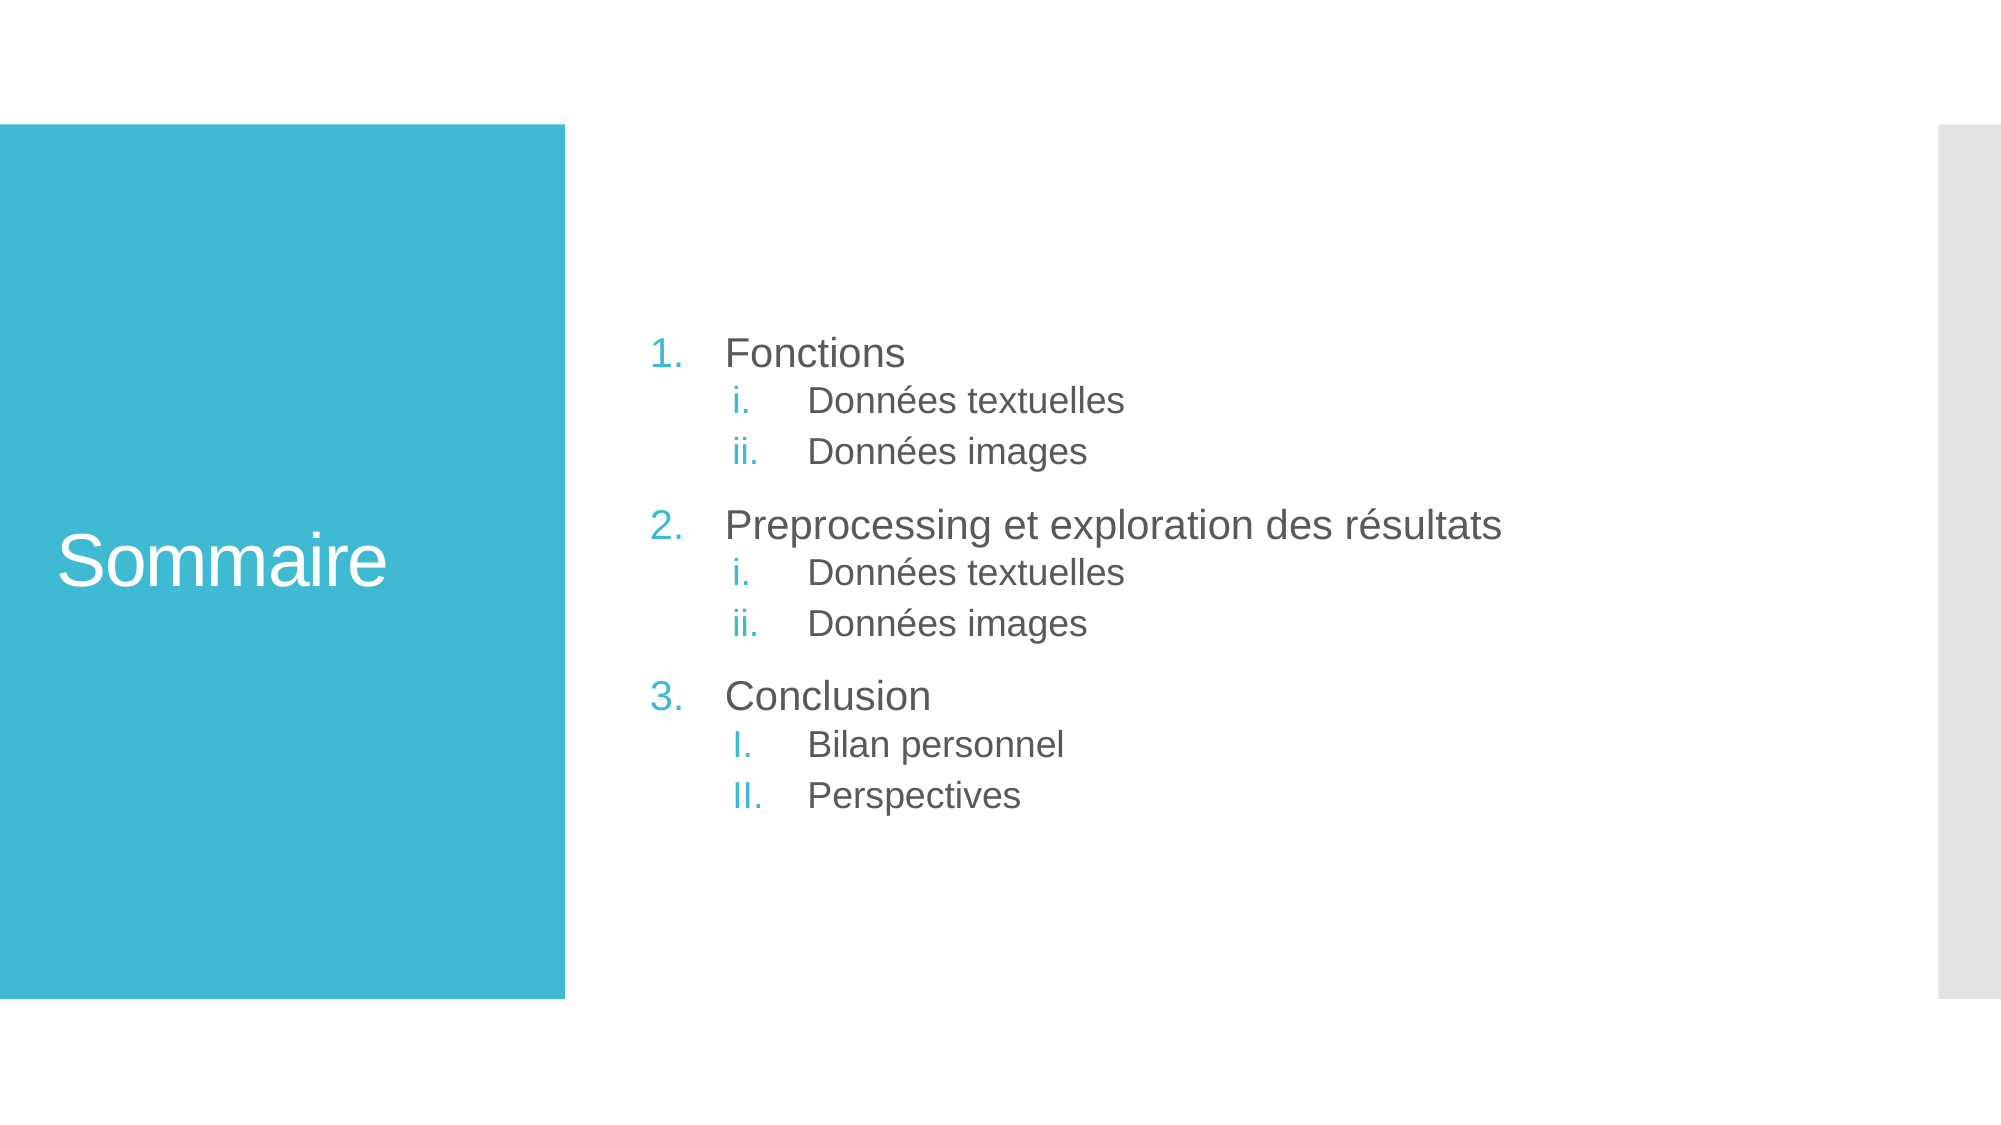

Fonctions
Données textuelles
Données images
Preprocessing et exploration des résultats
Données textuelles
Données images
Conclusion
Bilan personnel
Perspectives

# Sommaire